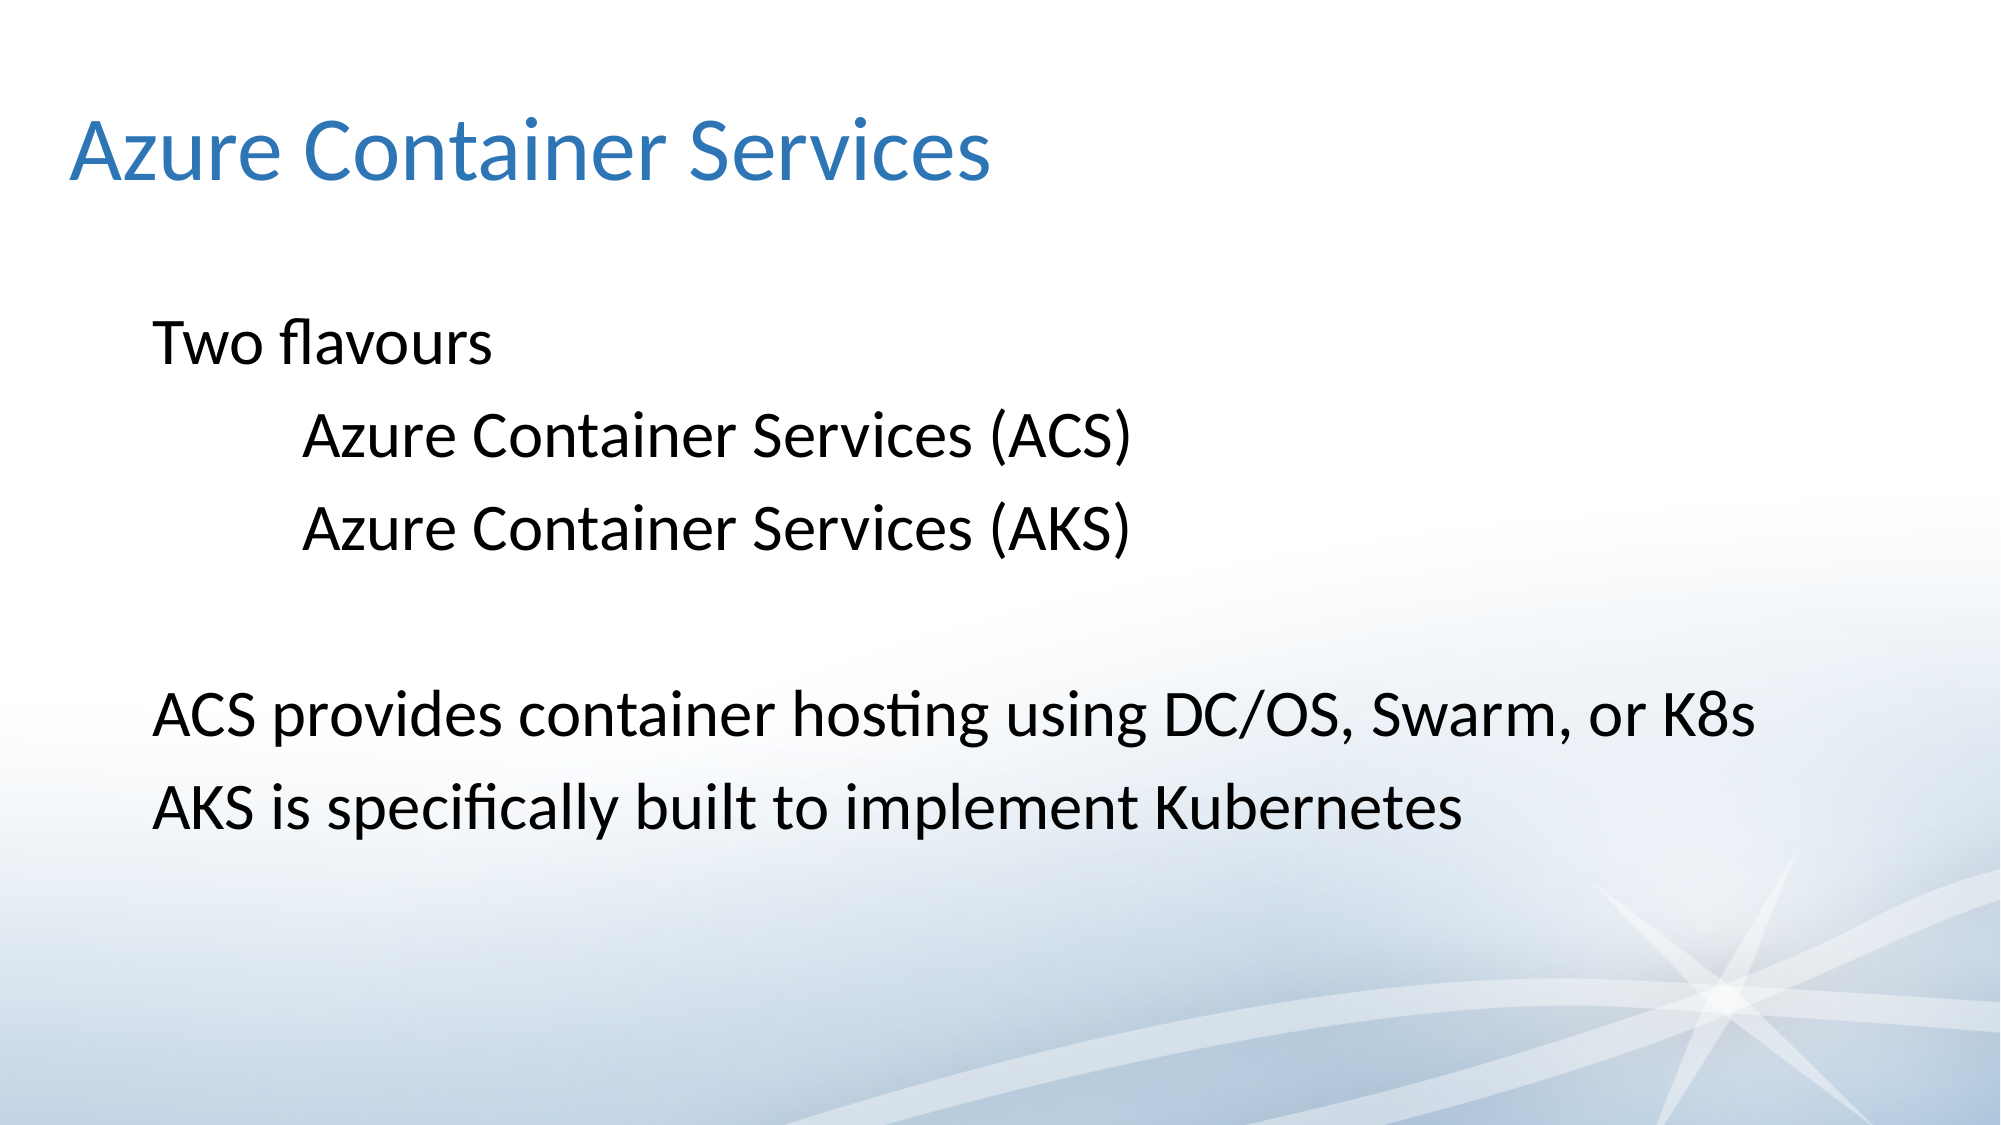

# Azure Container Services
Two flavours
	Azure Container Services (ACS)
	Azure Container Services (AKS)

ACS provides container hosting using DC/OS, Swarm, or K8s
AKS is specifically built to implement Kubernetes